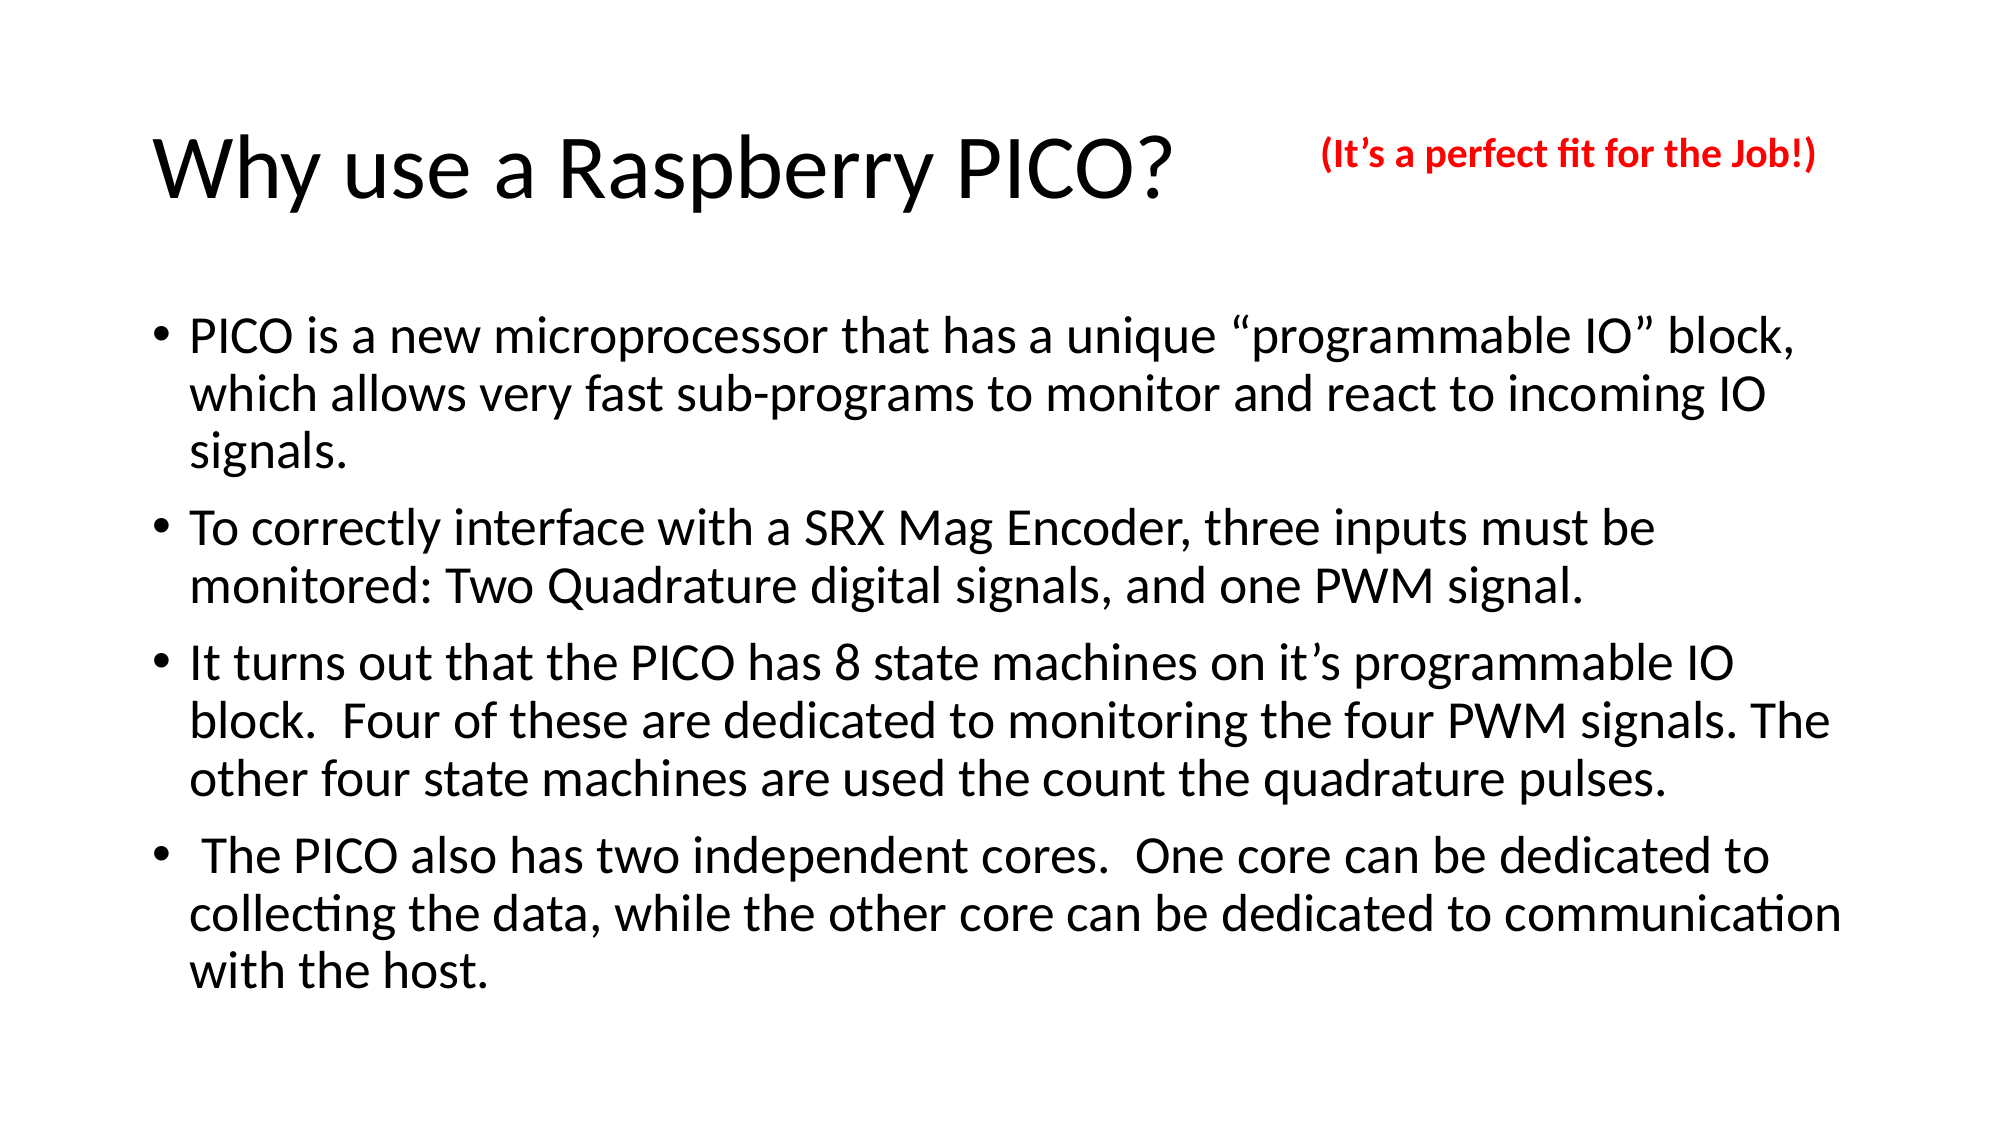

# Why use a Raspberry PICO?
(It’s a perfect fit for the Job!)
PICO is a new microprocessor that has a unique “programmable IO” block, which allows very fast sub-programs to monitor and react to incoming IO signals.
To correctly interface with a SRX Mag Encoder, three inputs must be monitored: Two Quadrature digital signals, and one PWM signal.
It turns out that the PICO has 8 state machines on it’s programmable IO block.  Four of these are dedicated to monitoring the four PWM signals. The other four state machines are used the count the quadrature pulses.
 The PICO also has two independent cores.  One core can be dedicated to collecting the data, while the other core can be dedicated to communication with the host.